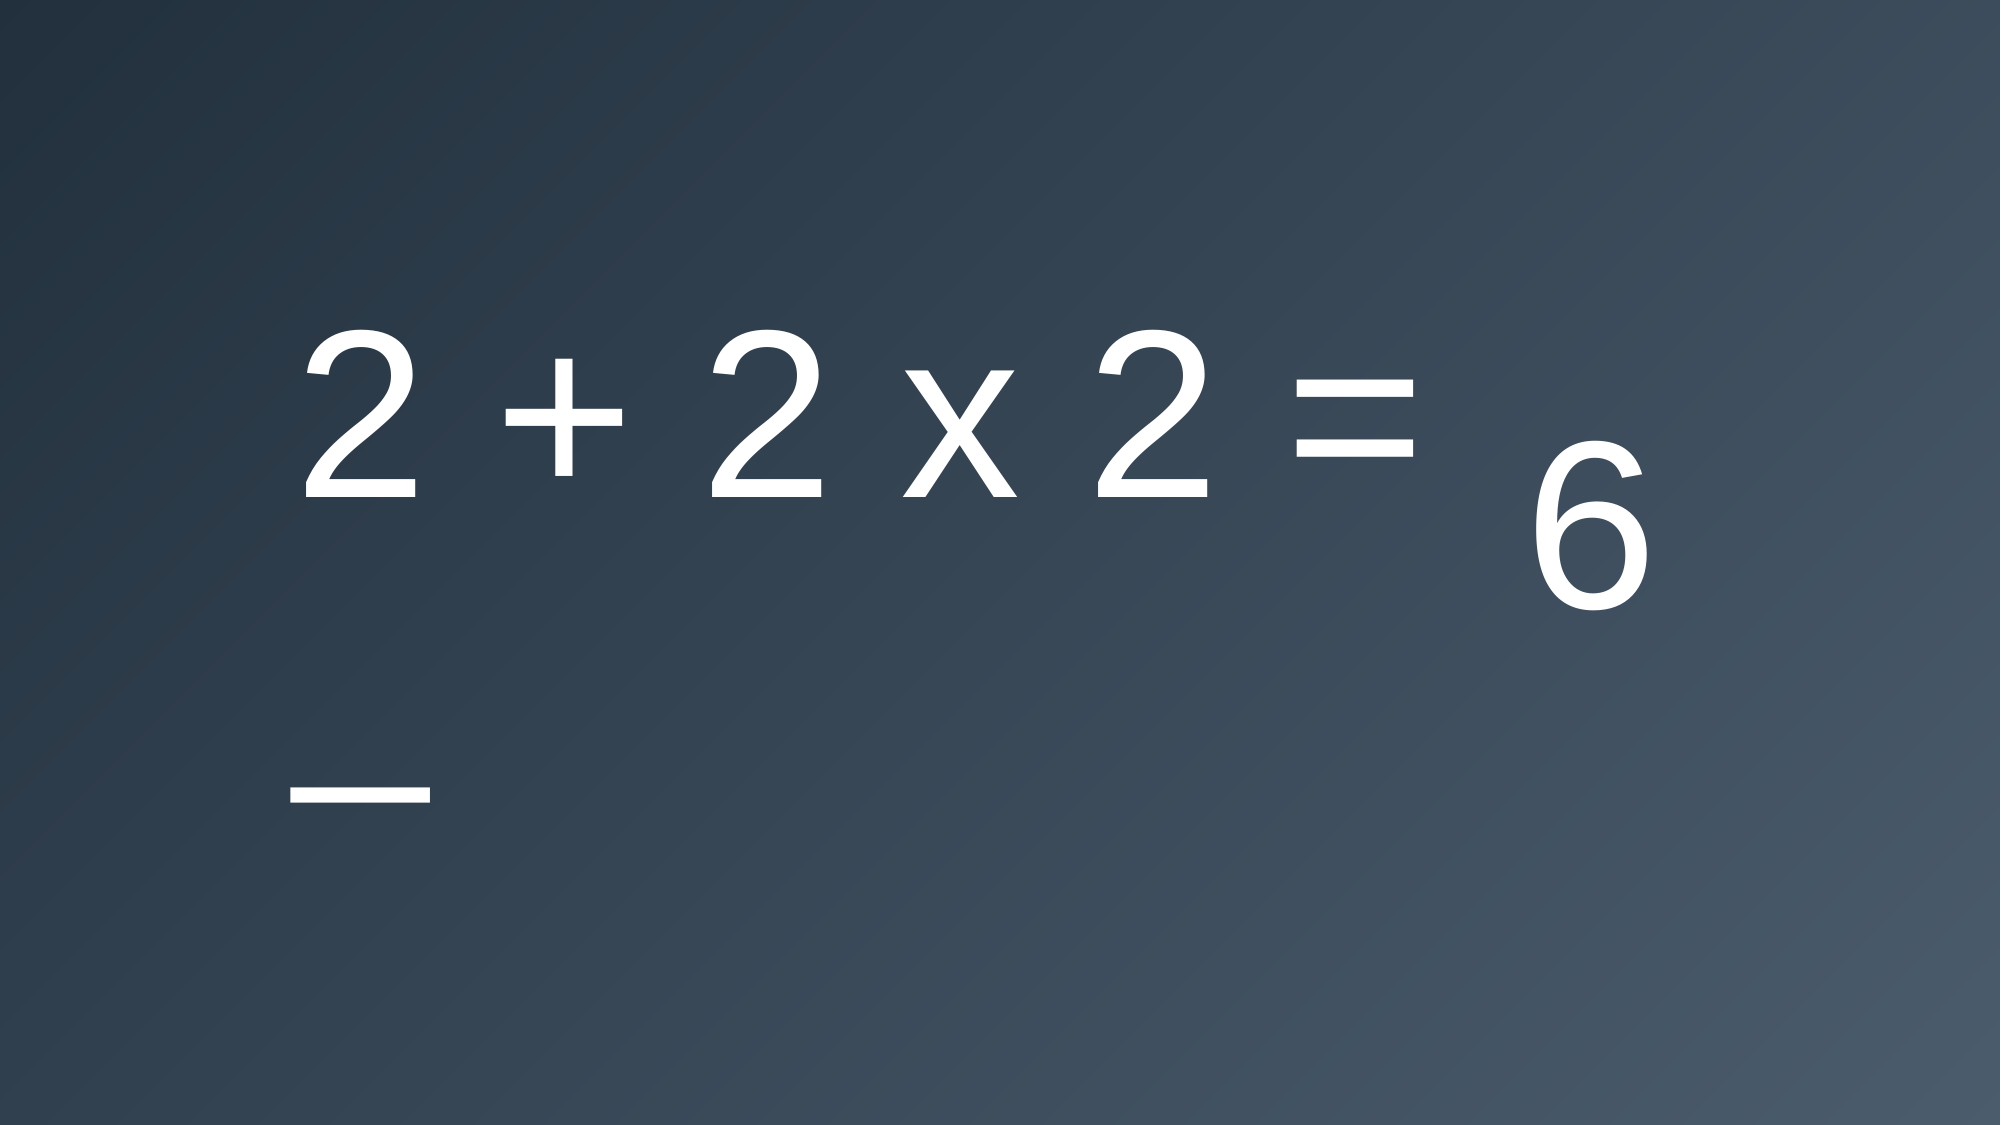

6
2 + 2 x 2 =  _